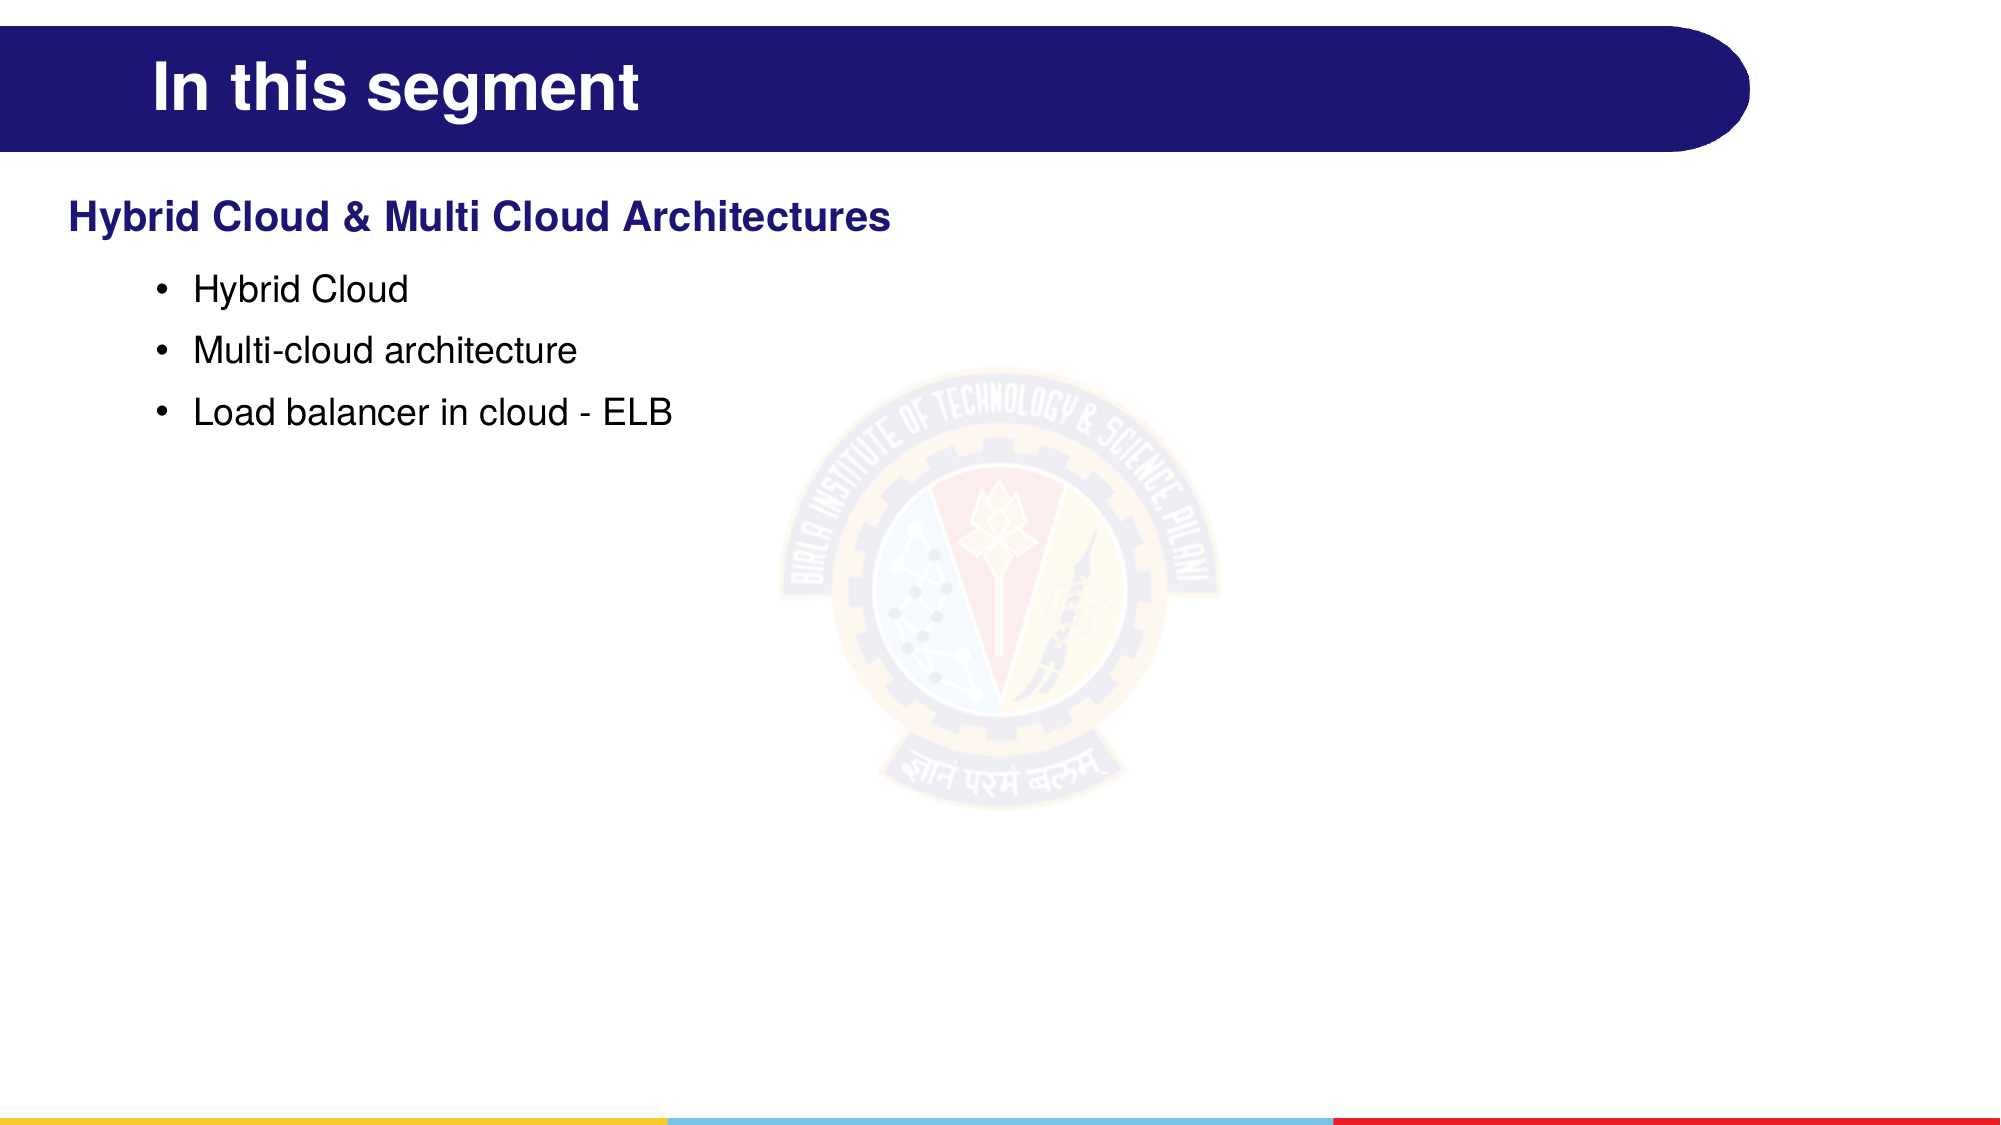

# In this segment
Hybrid Cloud & Multi Cloud Architectures
Hybrid Cloud
Multi-cloud architecture
Load balancer in cloud - ELB